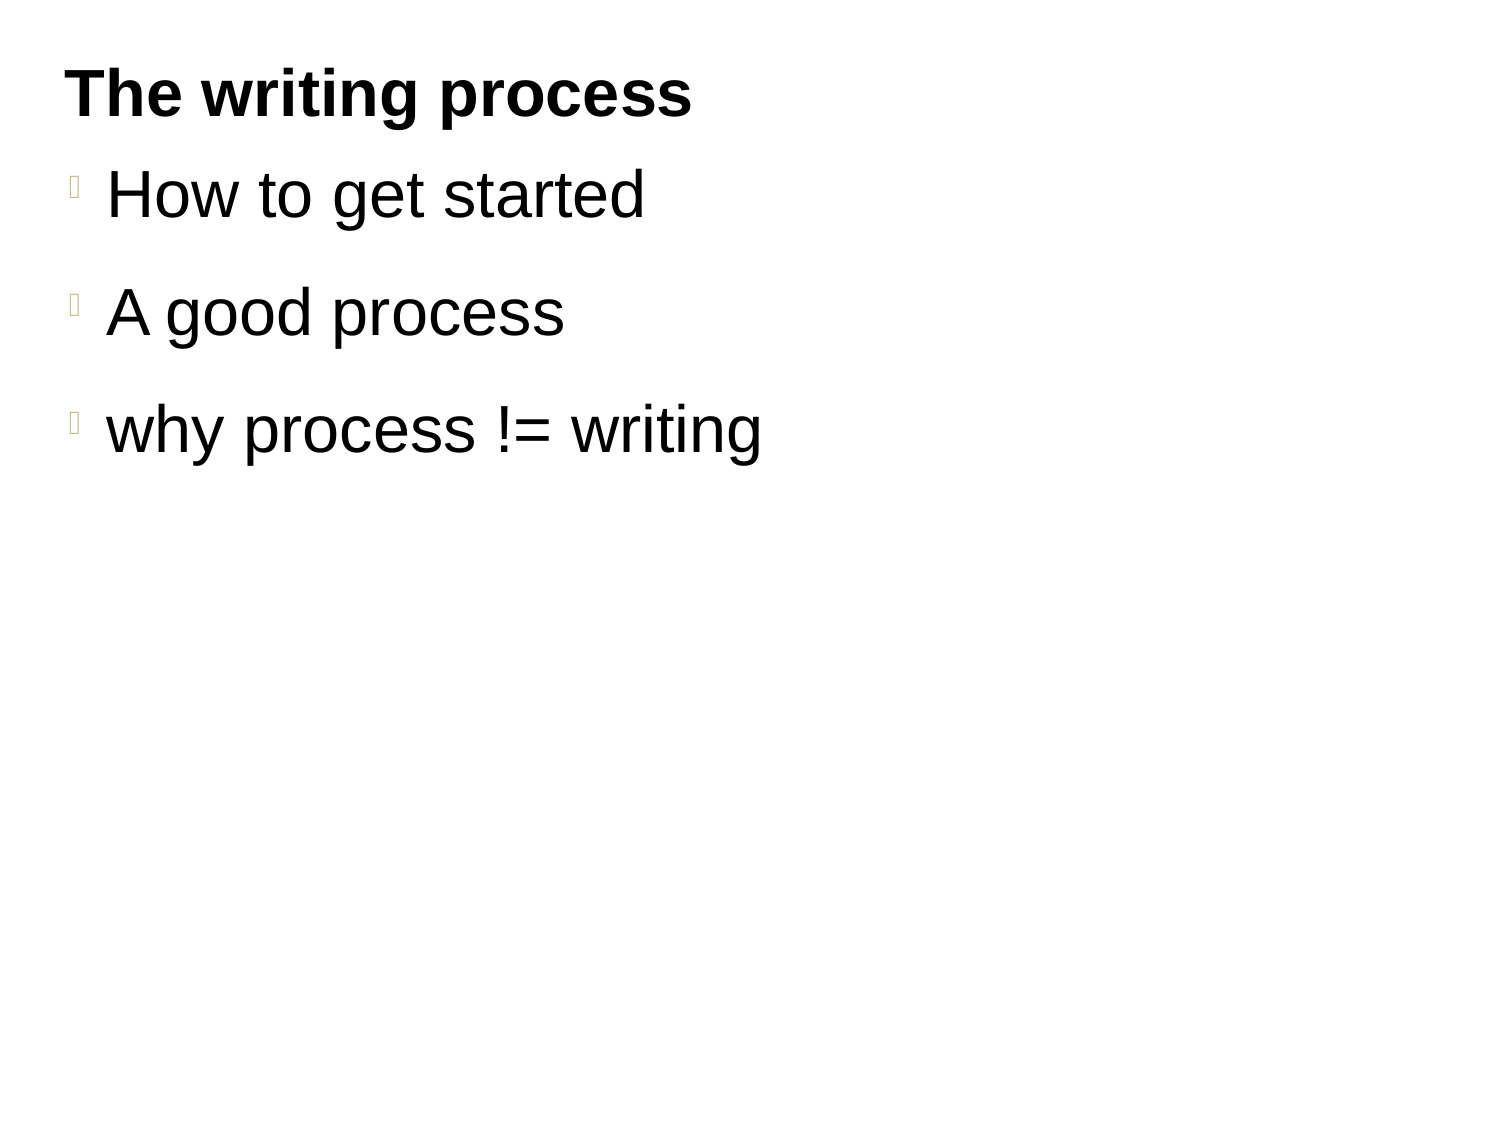

The writing process
How to get started
A good process
why process != writing